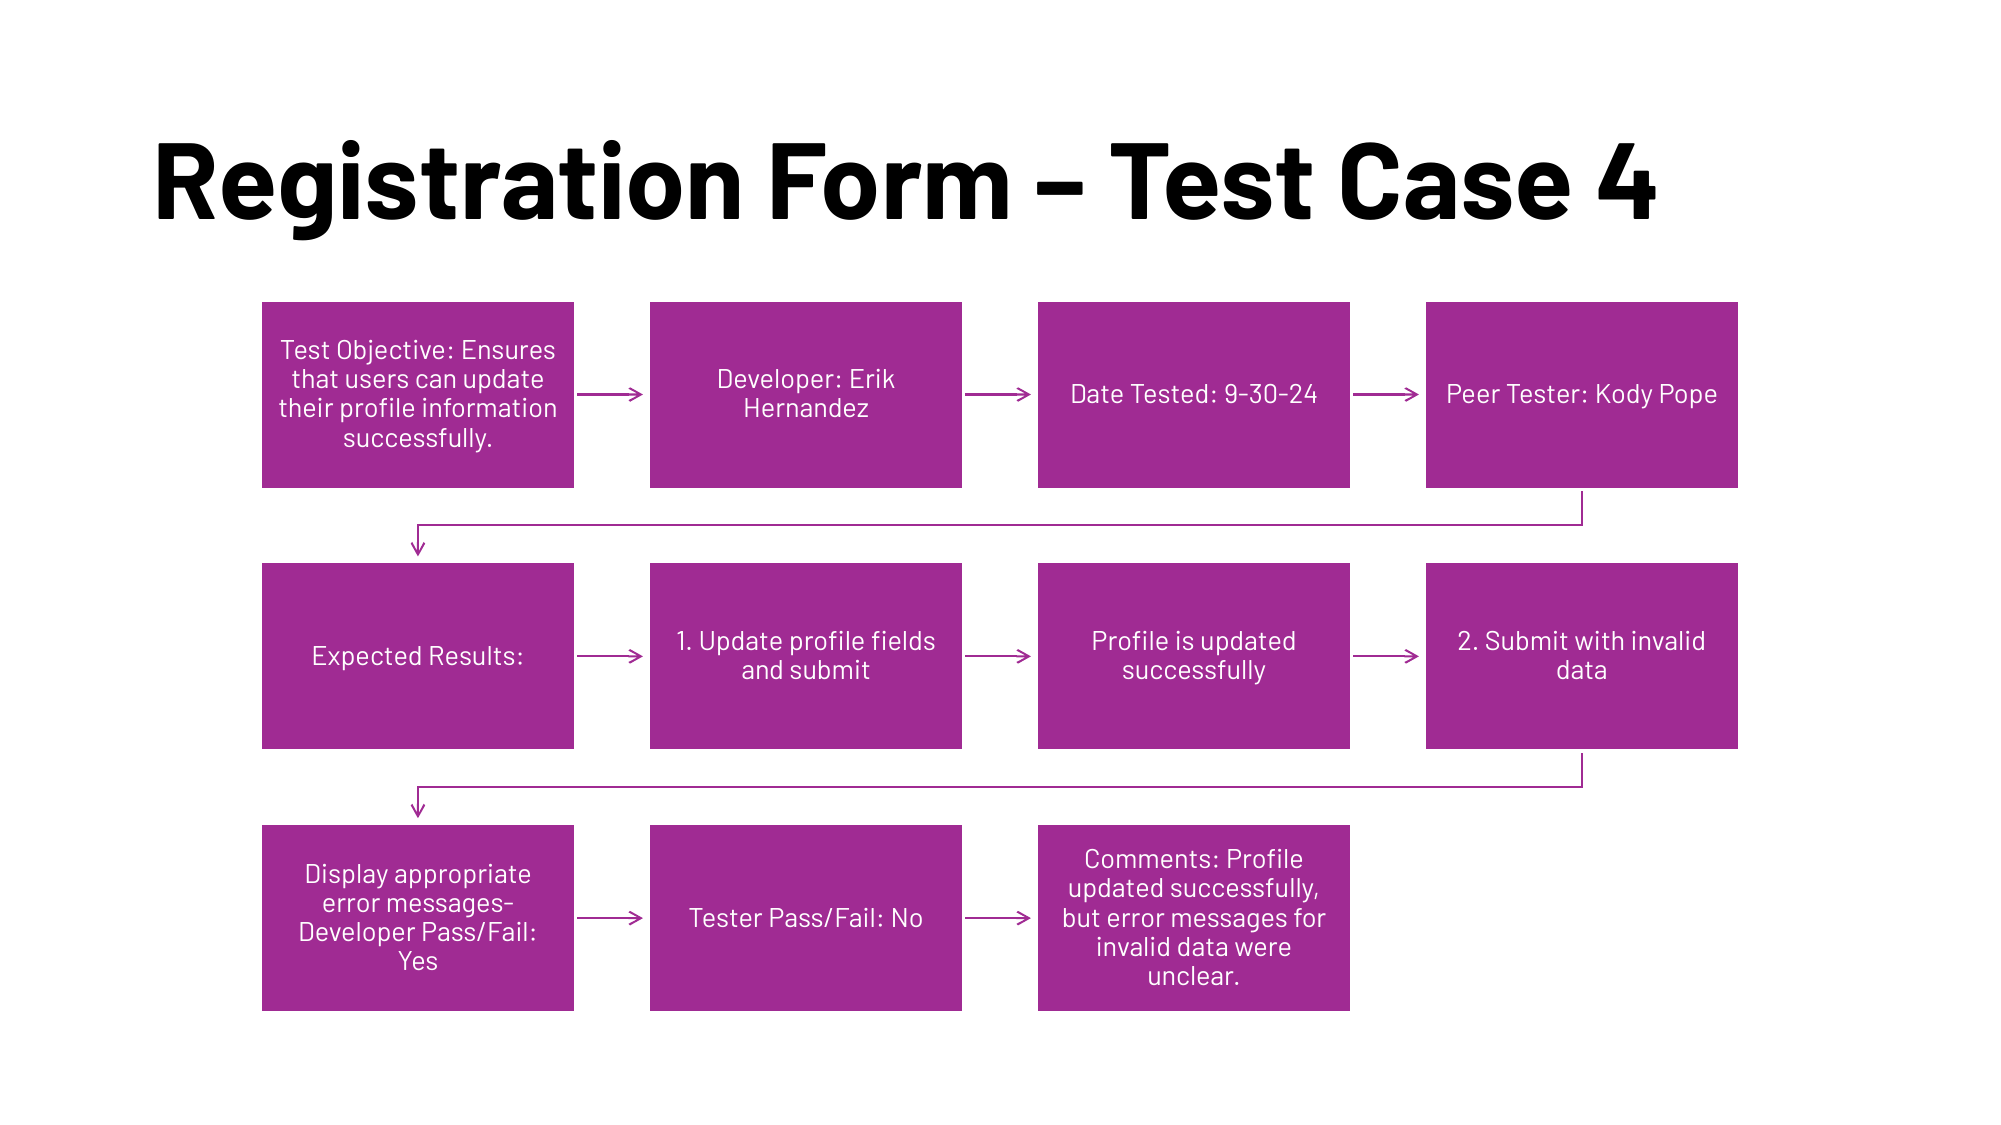

# Registration Form – Test Case 4

Test Objective: Ensures that users can update their profile information successfully.

Developer: Erik Hernandez

Date Tested: 9-30-24

Peer Tester: Kody Pope

Expected Results:

1. Update profile fields and submit

Profile is updated successfully

2. Submit with invalid data

Display appropriate error messages- Developer Pass/Fail: Yes

Tester Pass/Fail: No
Comments: Profile updated successfully, but error messages for invalid data were unclear.